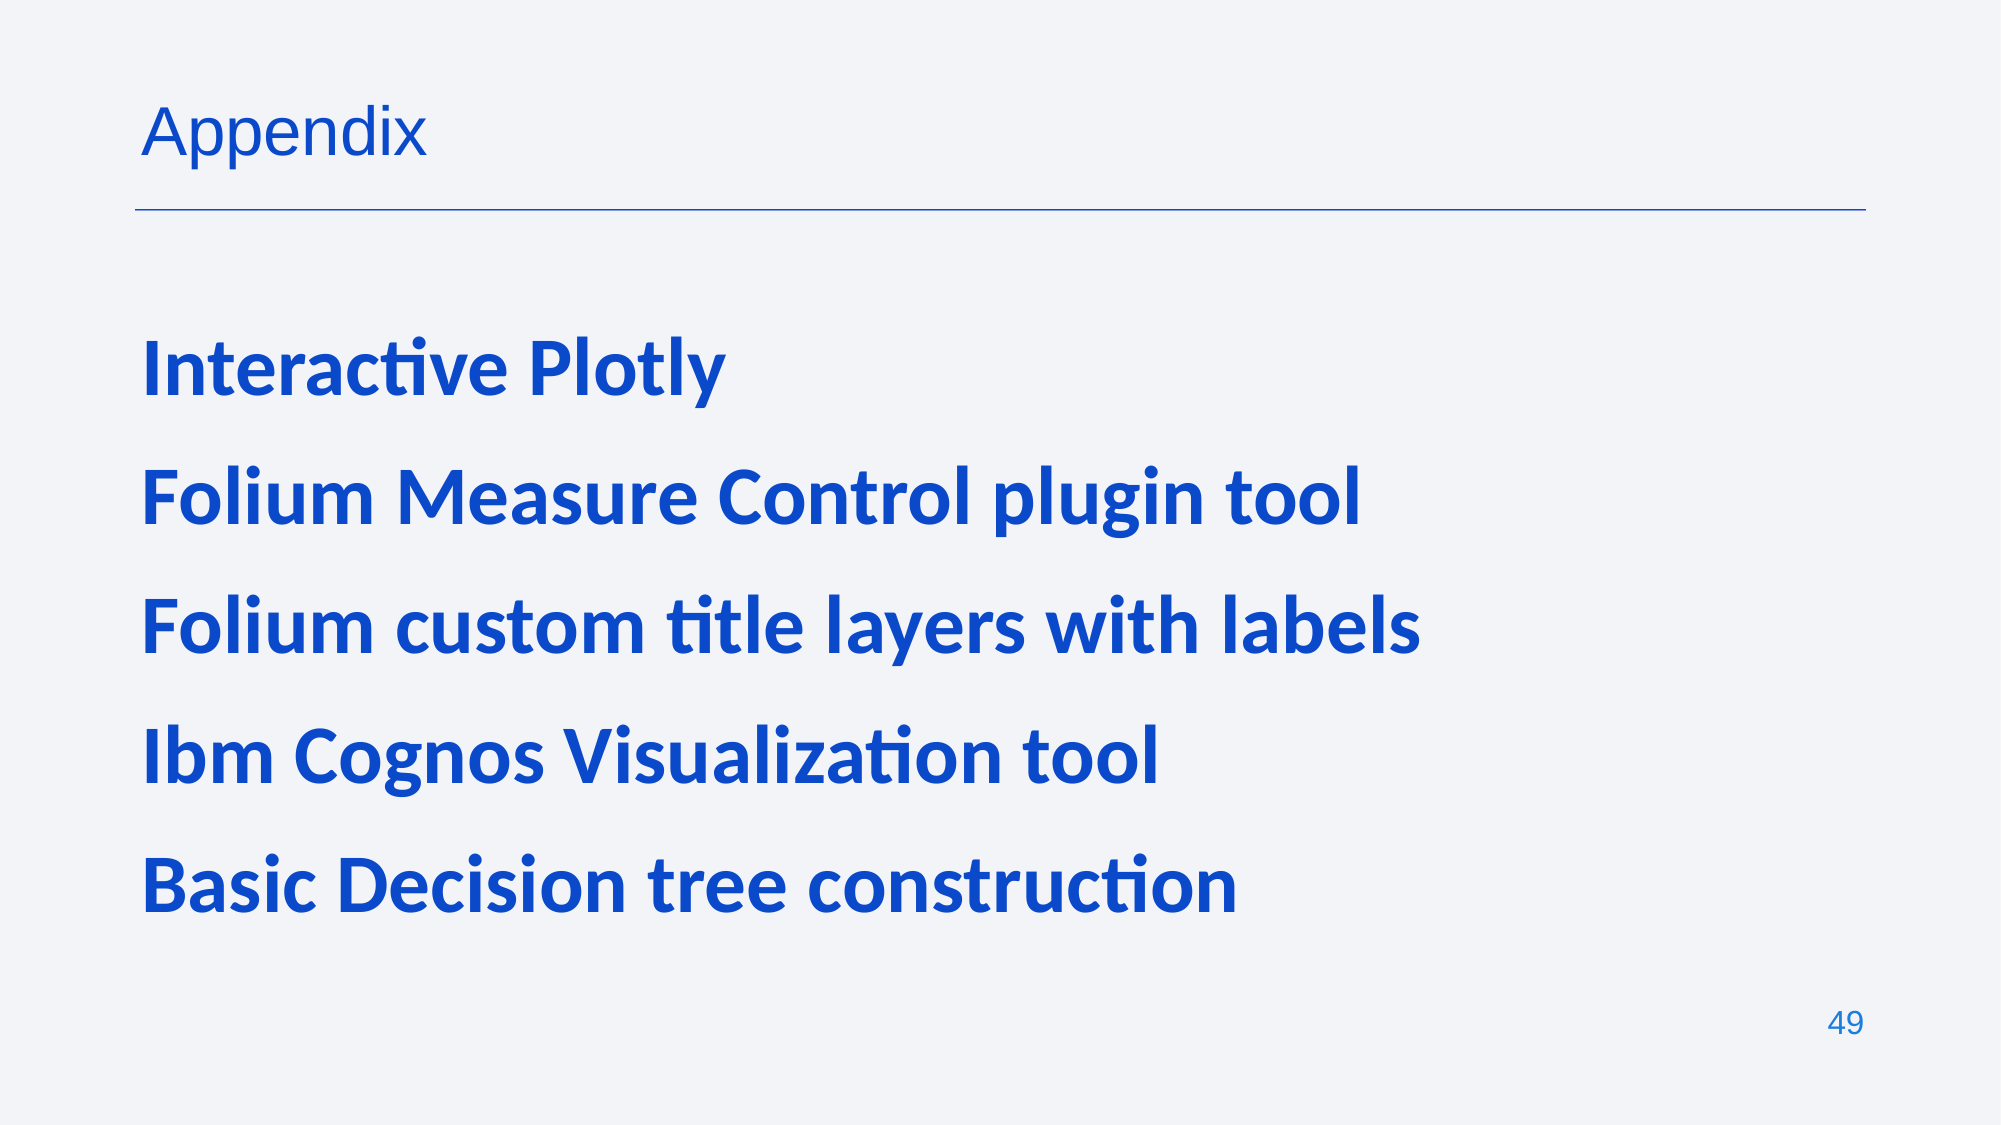

Appendix
Interactive Plotly
Folium Measure Control plugin tool
Folium custom title layers with labels
Ibm Cognos Visualization tool
Basic Decision tree construction
49